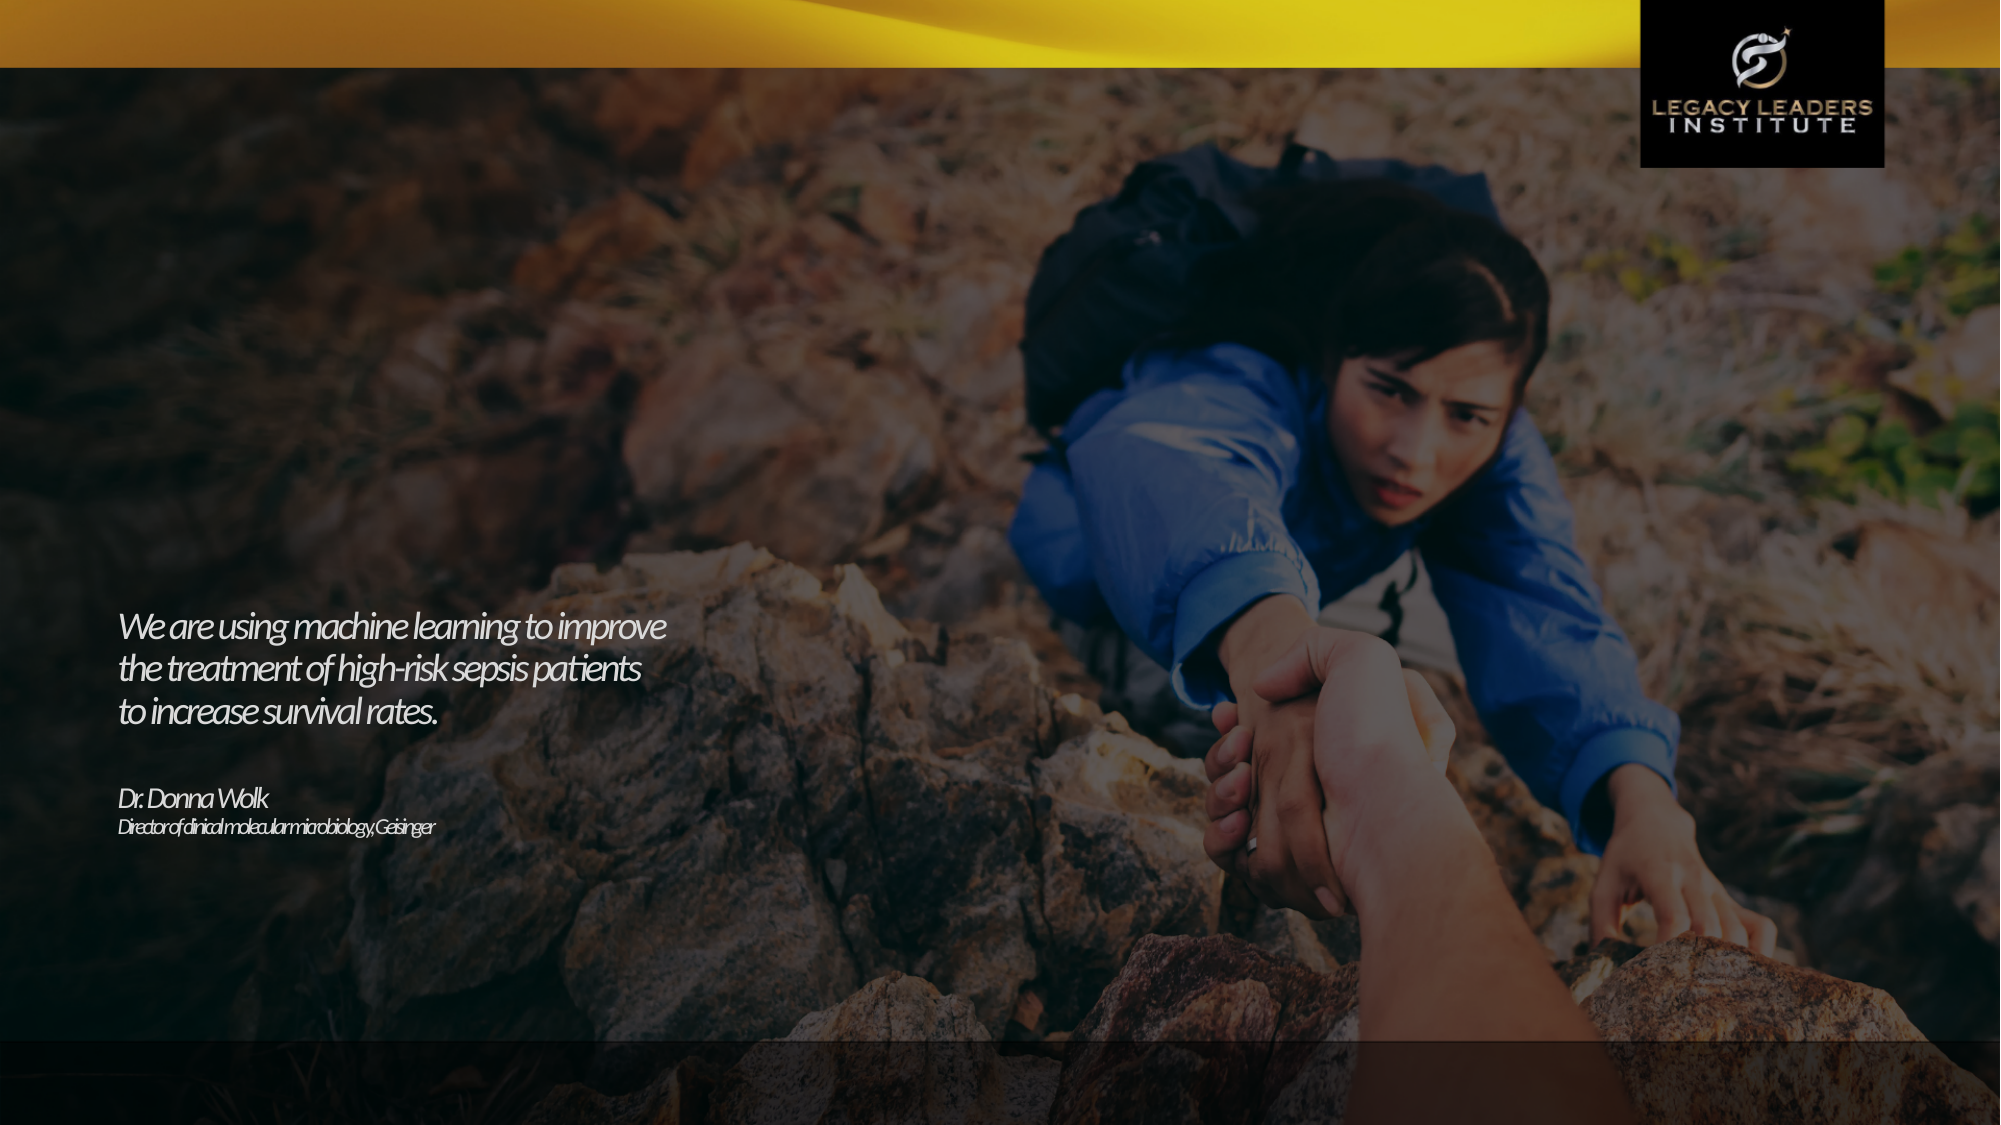

# We are using machine learning to improve the treatment of high-risk sepsis patients to increase survival rates. Dr. Donna Wolk Director of clinical molecular microbiology, Geisinger